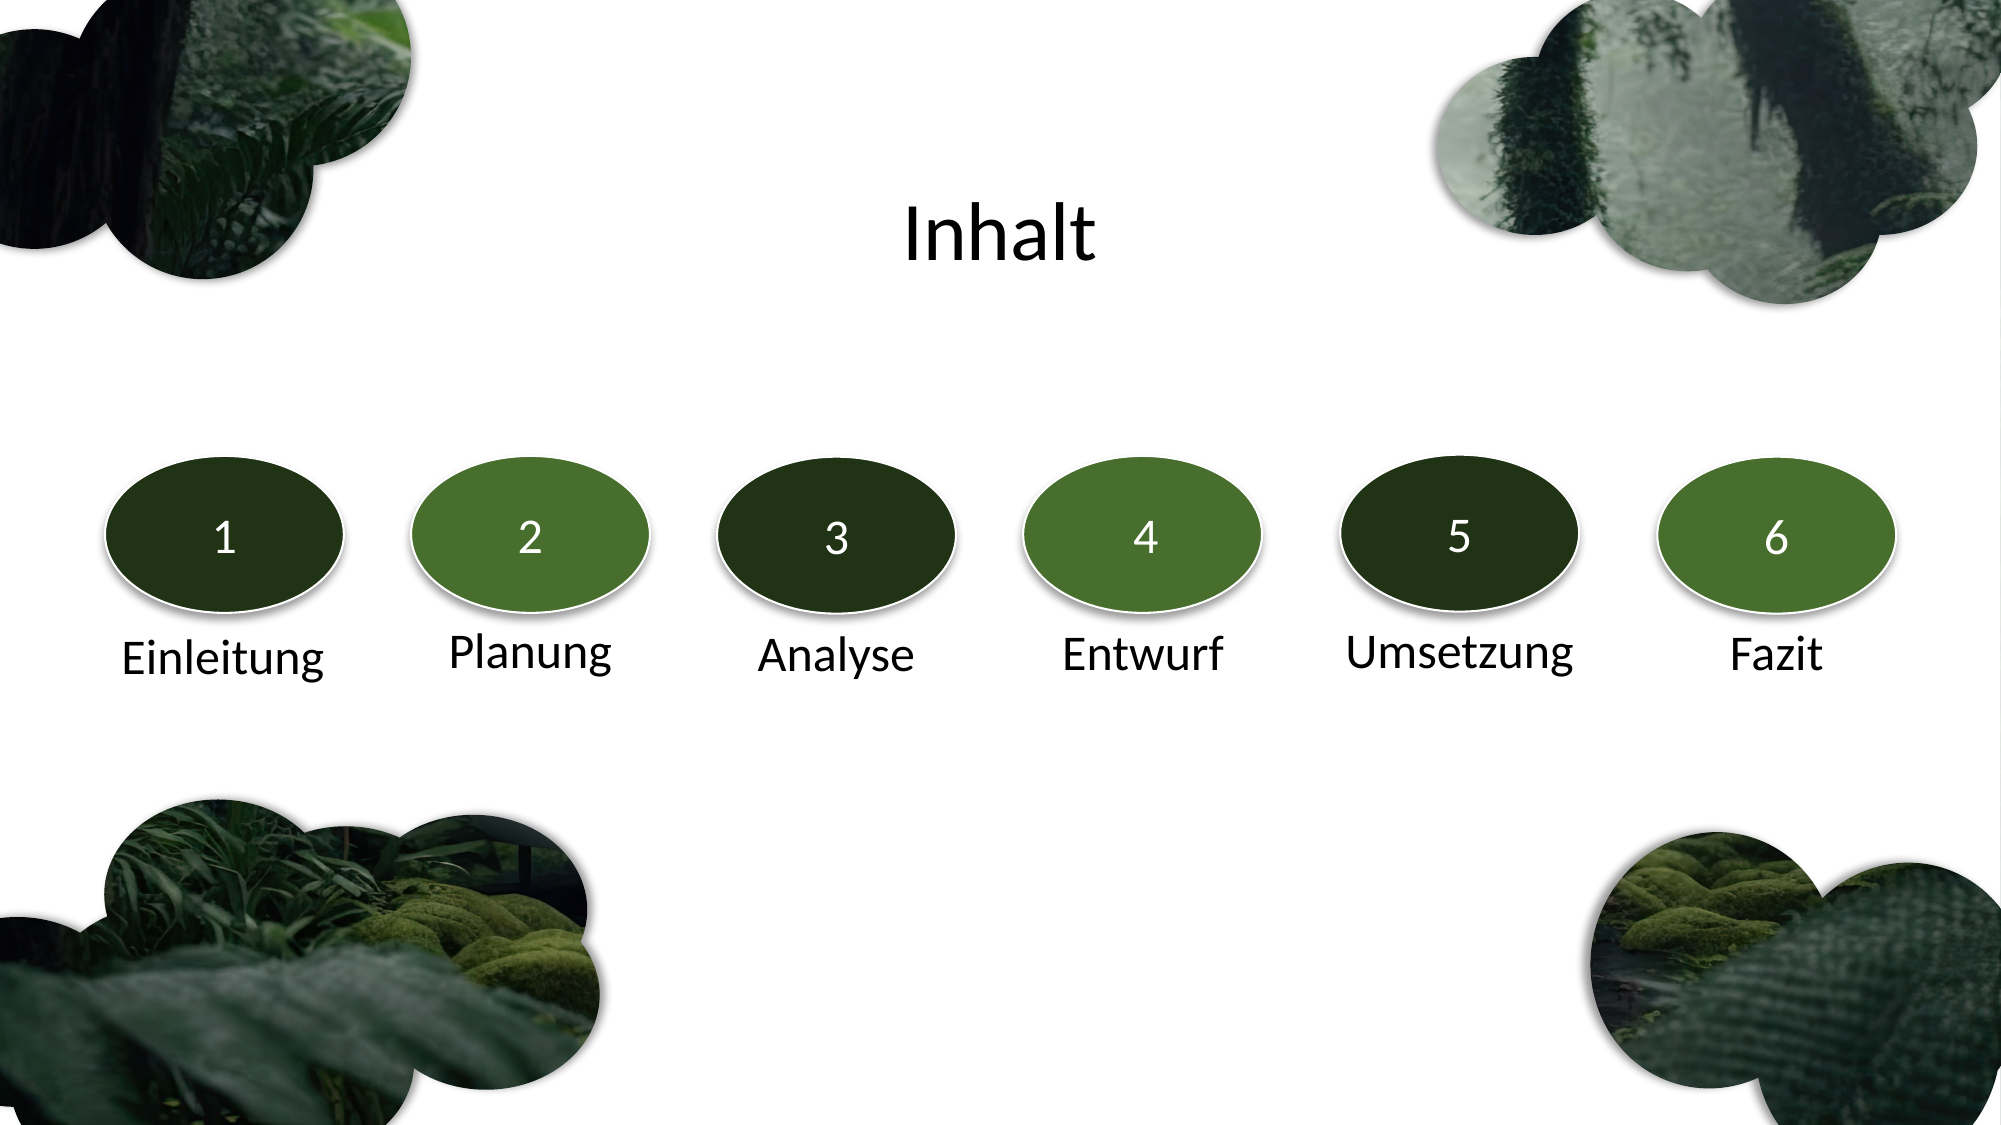

Inhalt

5
Umsetzung

1
Einleitung

2
Planung

4
Entwurf

3
Analyse

6
Fazit

Einleitung